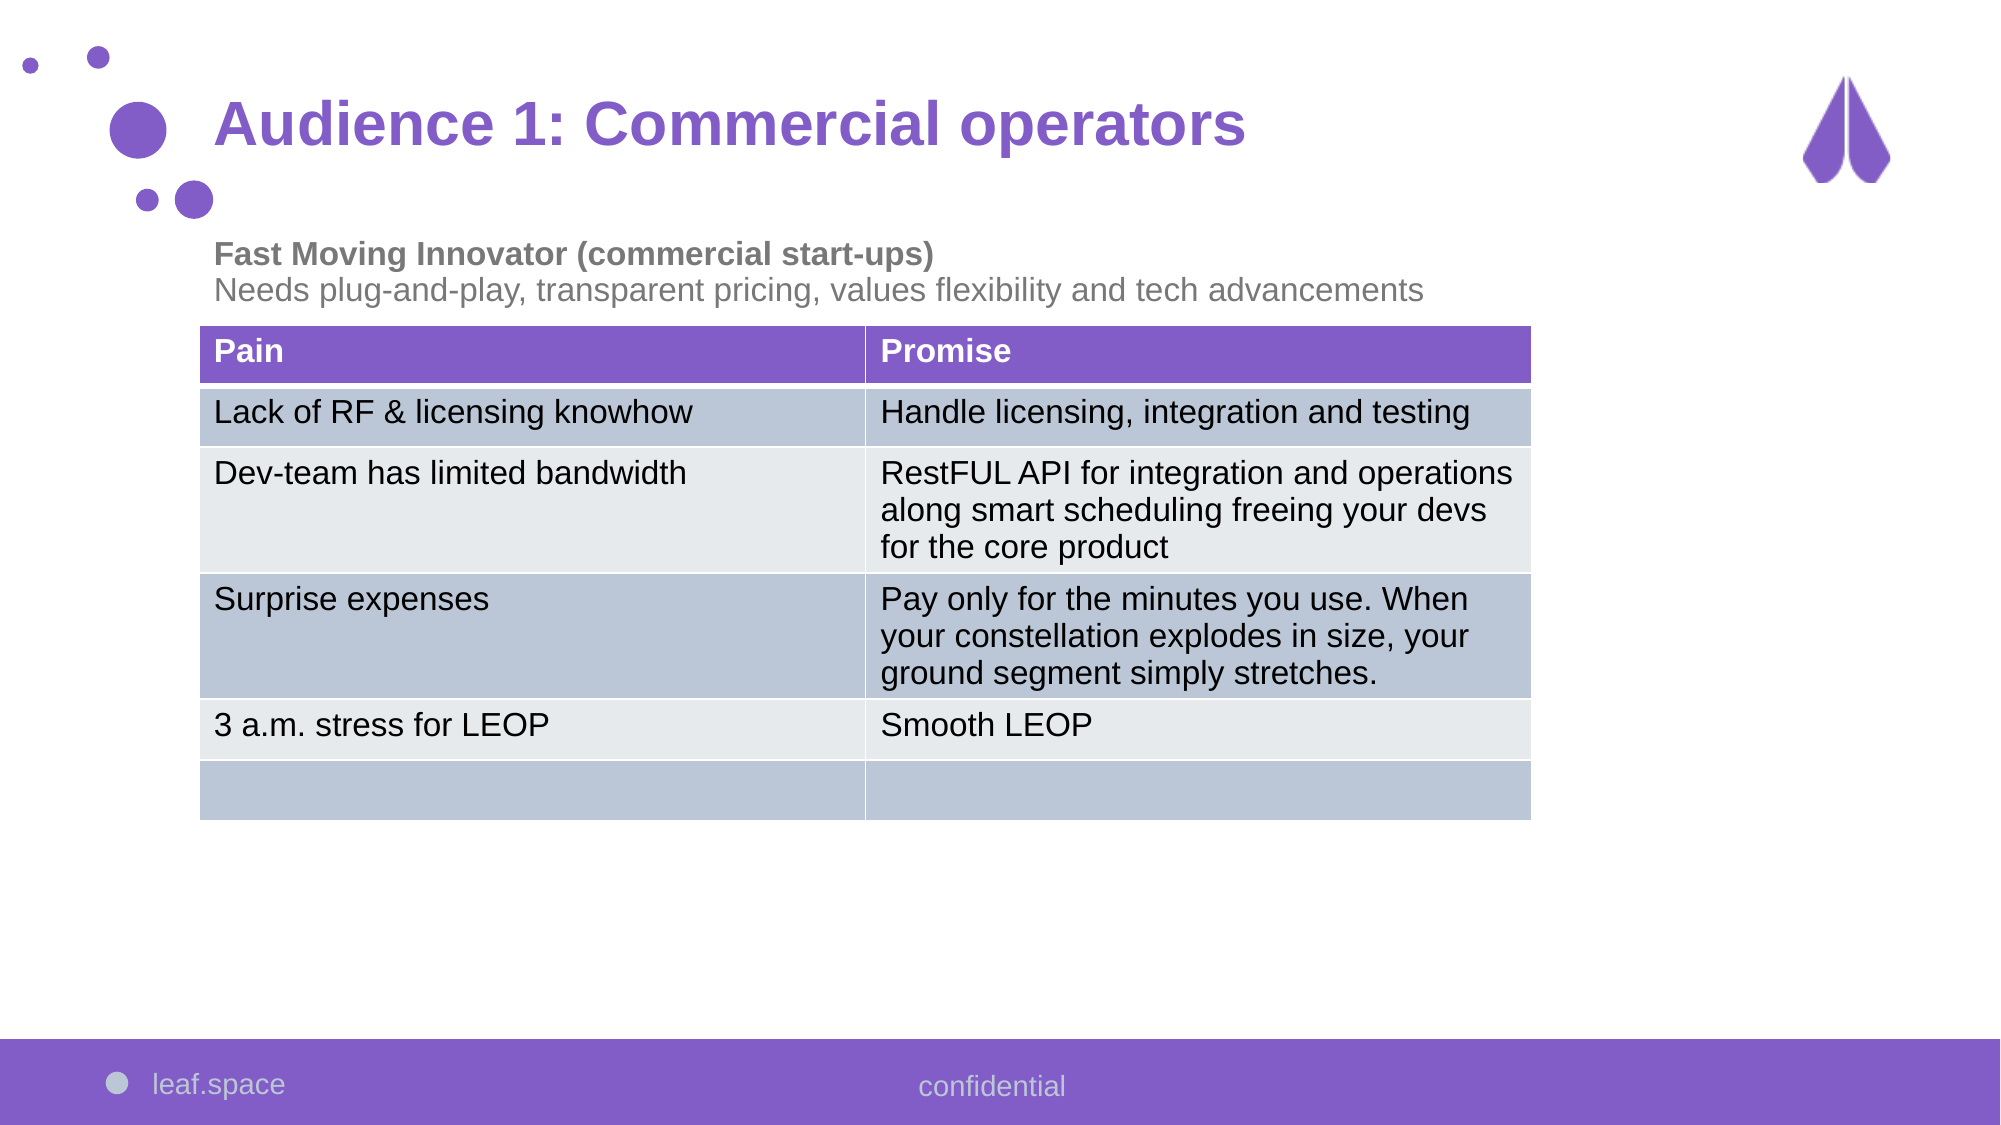

# Audience 1: Commercial operators
Fast Moving Innovator (commercial start-ups)
Needs plug-and-play, transparent pricing, values flexibility and tech advancements
| Pain | Promise |
| --- | --- |
| Lack of RF & licensing knowhow | Handle licensing, integration and testing |
| Dev-team has limited bandwidth | RestFUL API for integration and operations along smart scheduling freeing your devs for the core product |
| Surprise expenses | Pay only for the minutes you use. When your constellation explodes in size, your ground segment simply stretches. |
| 3 a.m. stress for LEOP | Smooth LEOP |
|  |  |